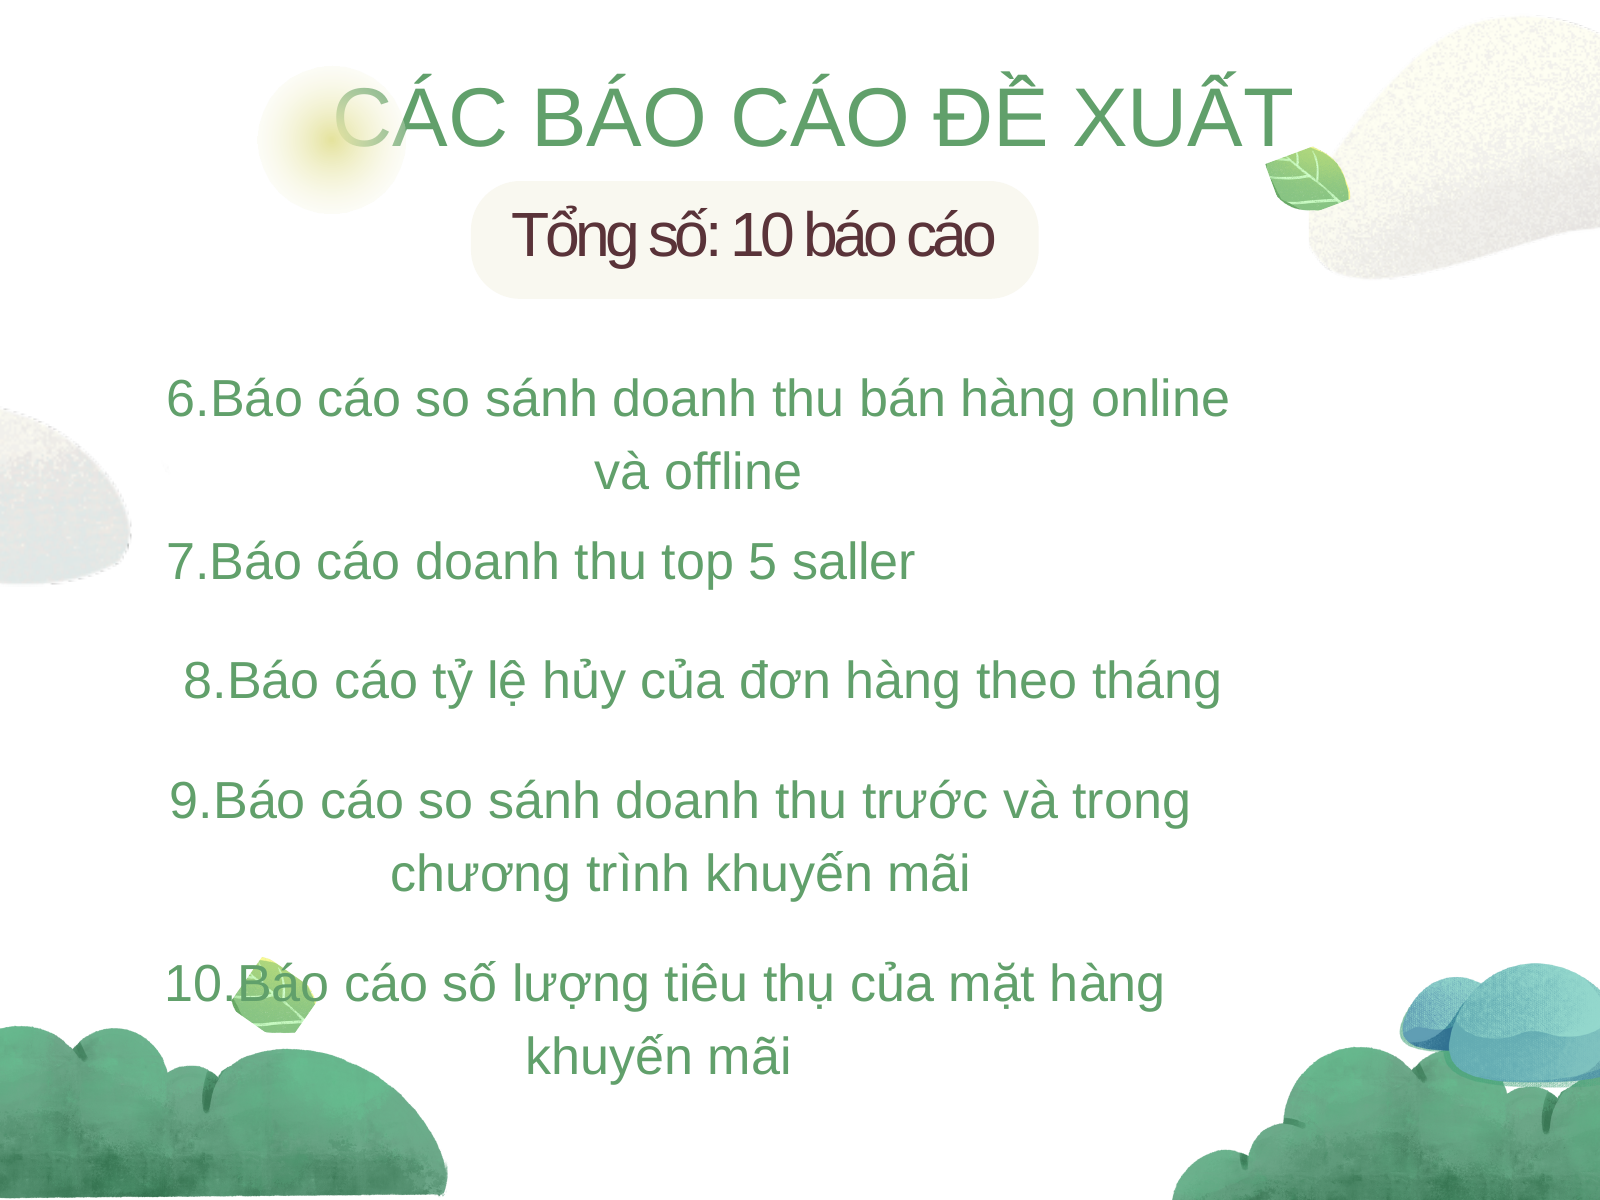

CÁC BÁO CÁO ĐỀ XUẤT

Tổng số: 10 báo cáo

6.Báo cáo so sánh doanh thu bán hàng online và offline
7.Báo cáo doanh thu top 5 saller
8.Báo cáo tỷ lệ hủy của đơn hàng theo tháng
9.Báo cáo so sánh doanh thu trước và trong chương trình khuyến mãi
10.Báo cáo số lượng tiêu thụ của mặt hàng khuyến mãi